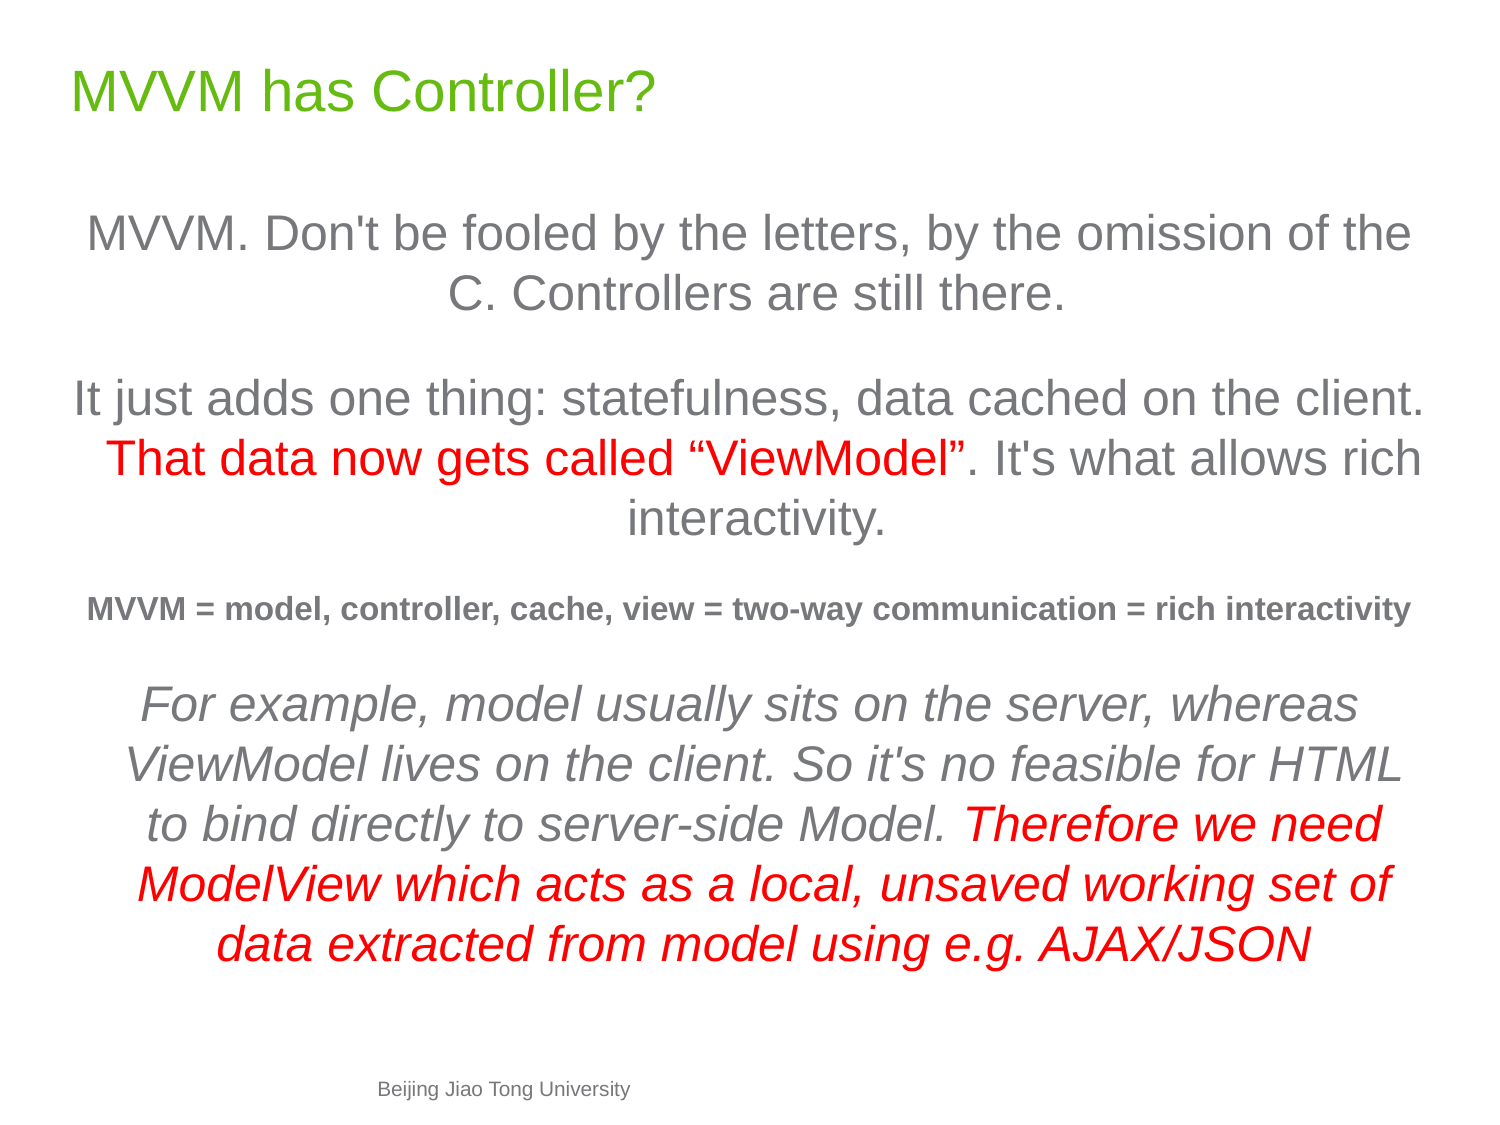

# MVVM has Controller?

MVVM. Don't be fooled by the letters, by the omission of the C. Controllers are still there.

It just adds one thing: statefulness, data cached on the client. That data now gets called “ViewModel”. It's what allows rich interactivity.

MVVM = model, controller, cache, view = two-way communication = rich interactivity

For example, model usually sits on the server, whereas ViewModel lives on the client. So it's no feasible for HTML to bind directly to server-side Model. Therefore we need ModelView which acts as a local, unsaved working set of data extracted from model using e.g. AJAX/JSON
Beijing Jiao Tong University